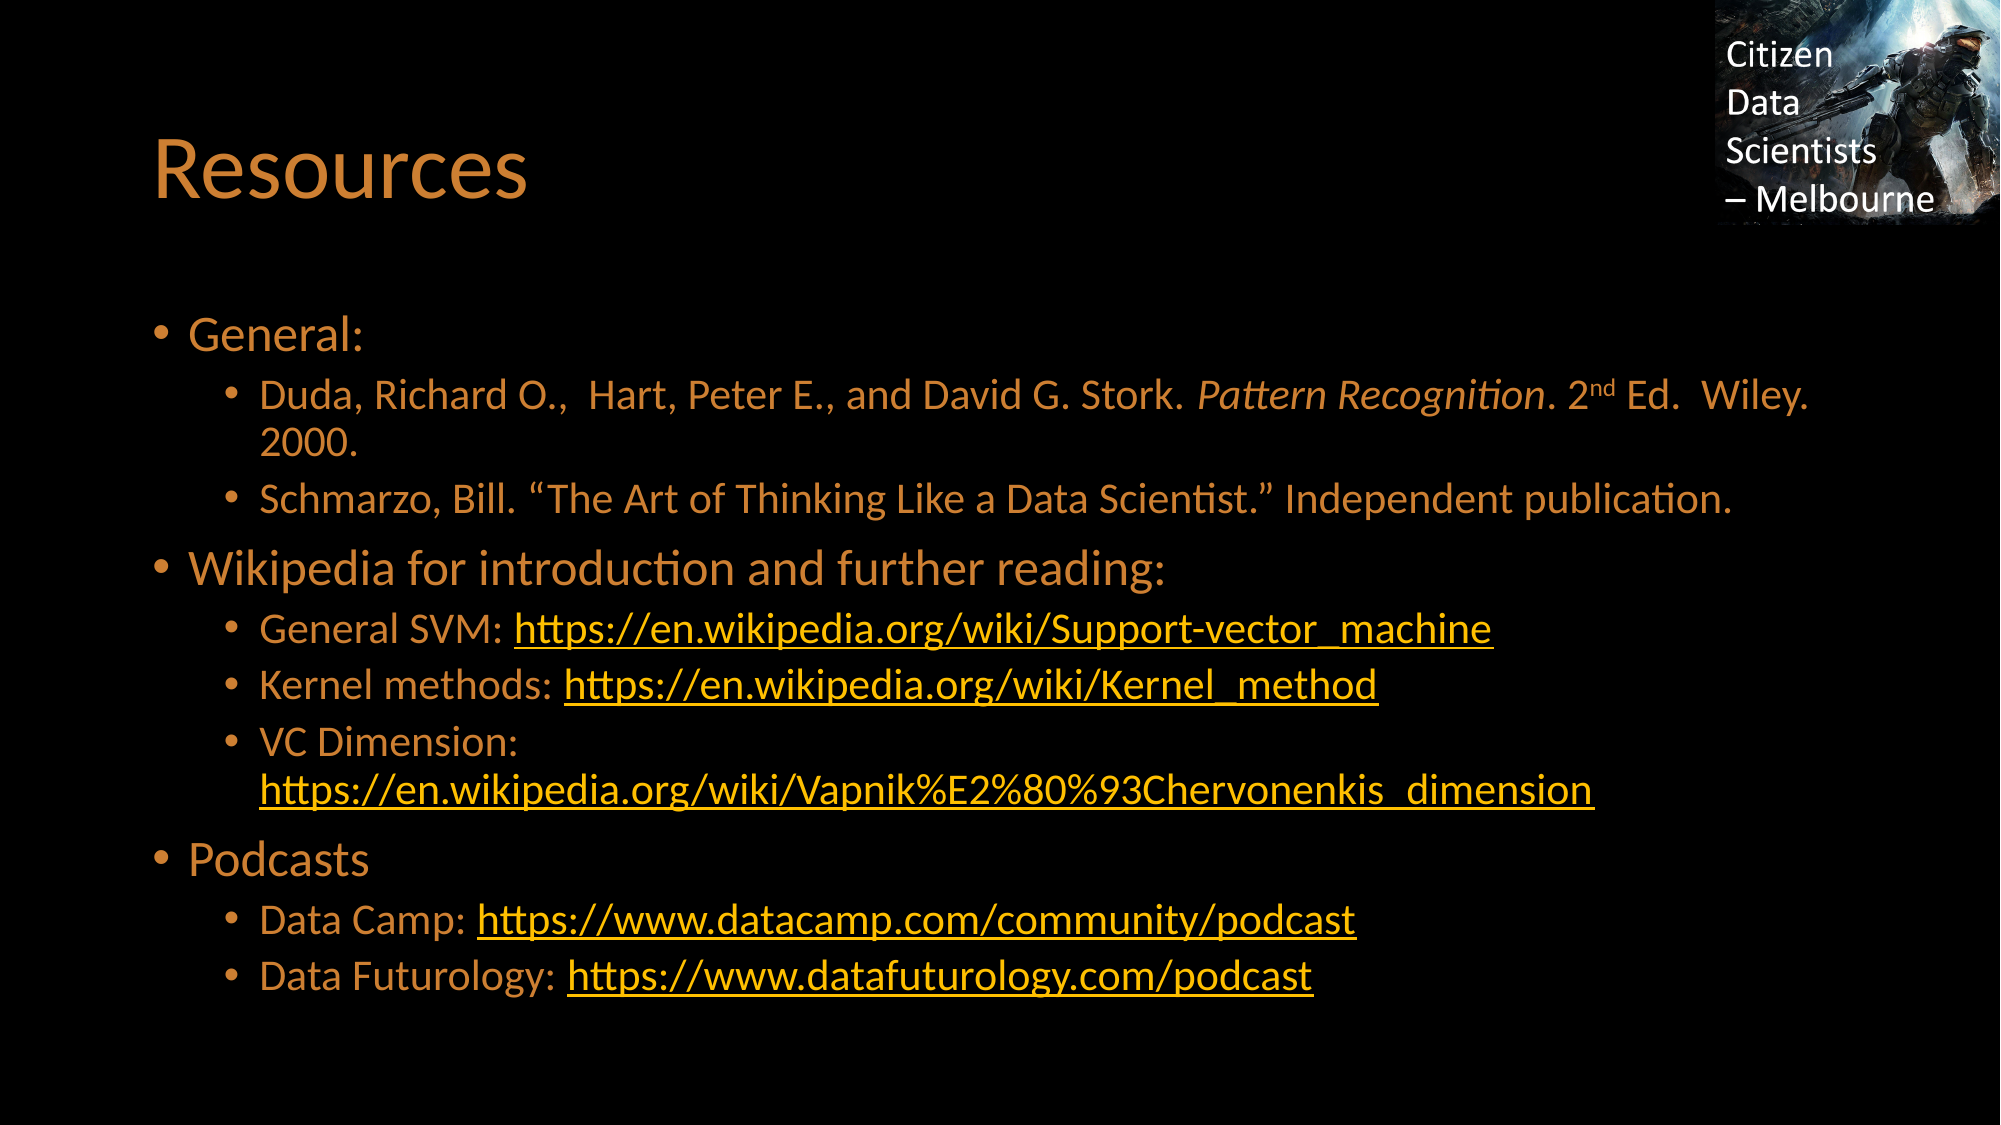

# Resources
General:
Duda, Richard O.,  Hart, Peter E., and David G. Stork. Pattern Recognition. 2nd Ed.  Wiley. 2000.
Schmarzo, Bill. “The Art of Thinking Like a Data Scientist.” Independent publication.
Wikipedia for introduction and further reading:
General SVM: https://en.wikipedia.org/wiki/Support-vector_machine
Kernel methods: https://en.wikipedia.org/wiki/Kernel_method
VC Dimension: https://en.wikipedia.org/wiki/Vapnik%E2%80%93Chervonenkis_dimension
Podcasts
Data Camp: https://www.datacamp.com/community/podcast
Data Futurology: https://www.datafuturology.com/podcast